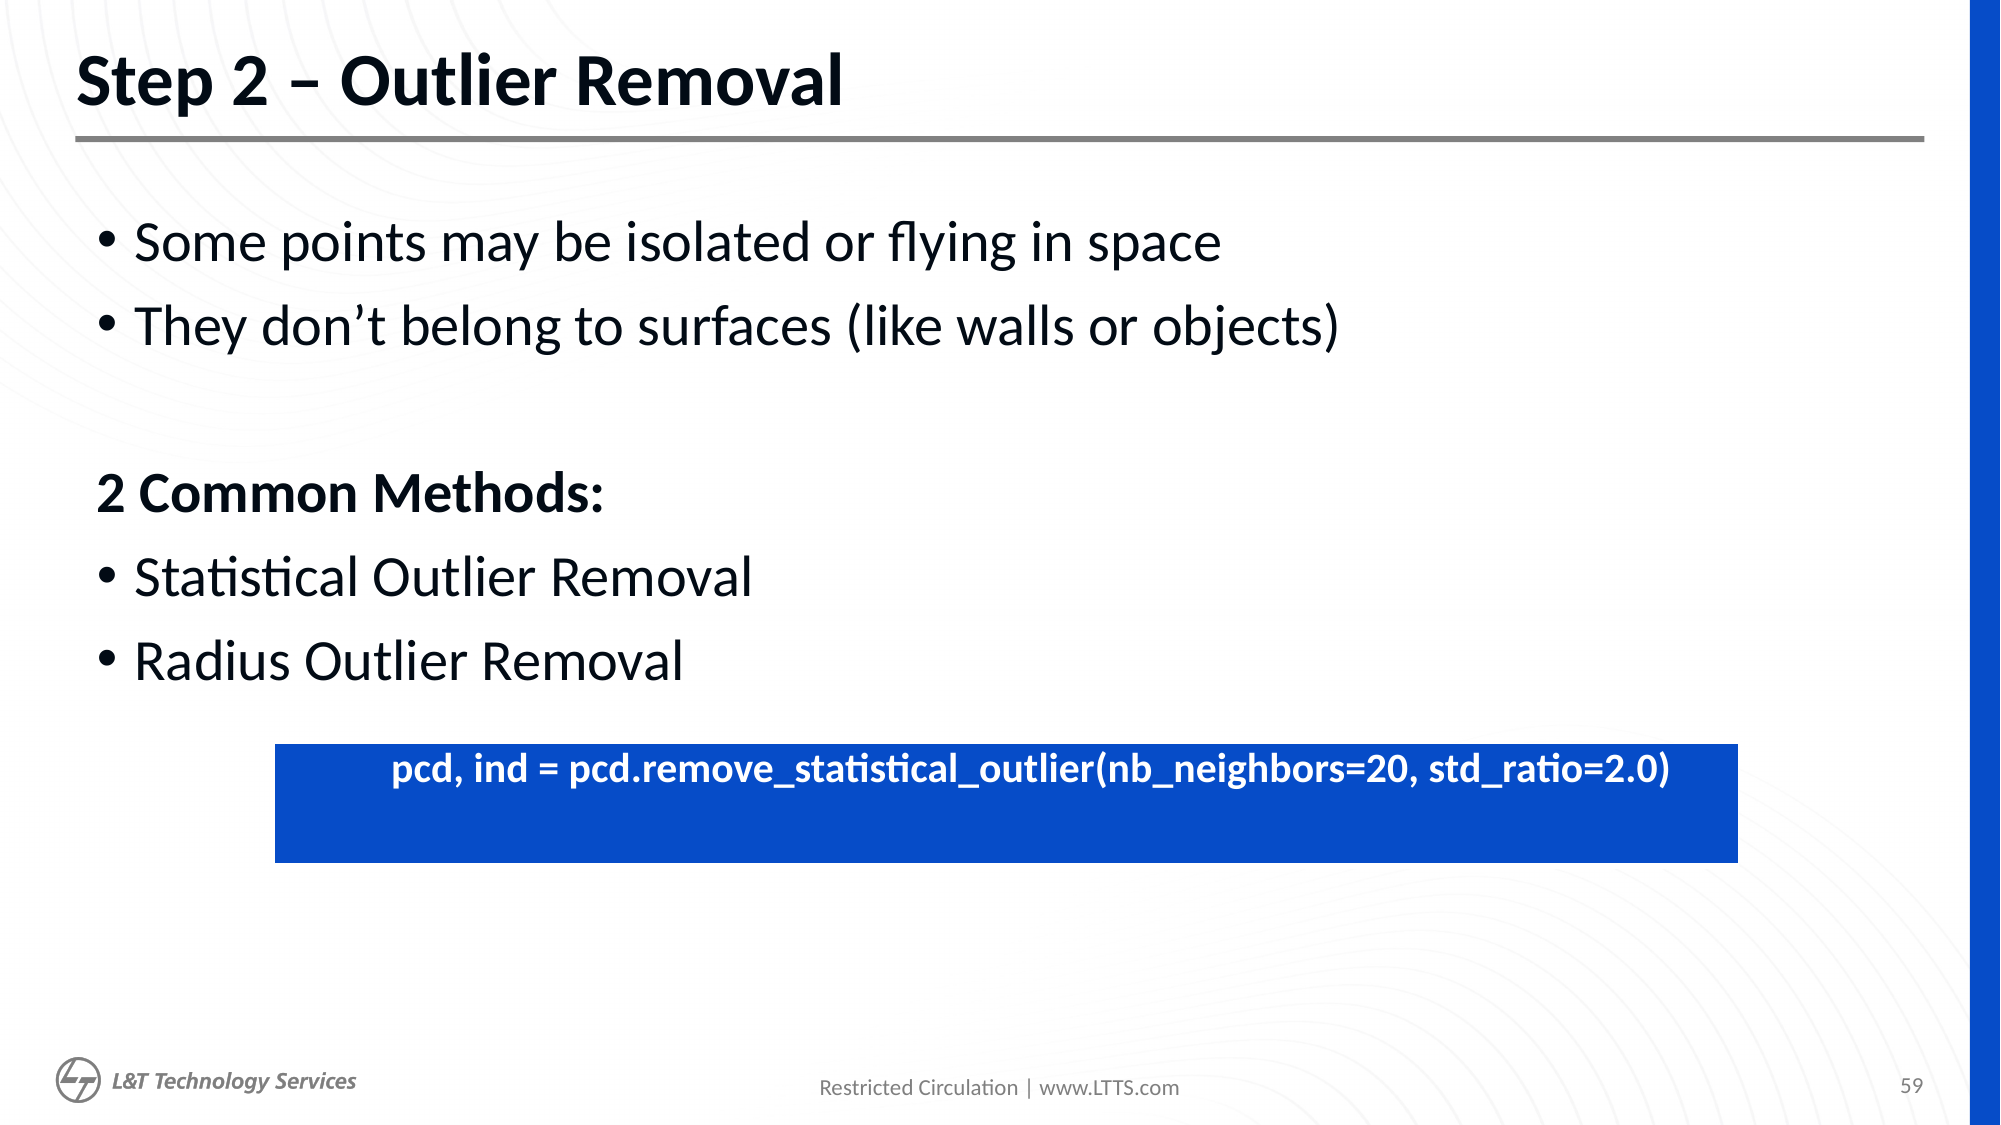

# Step 2 – Outlier Removal
Some points may be isolated or flying in space
They don’t belong to surfaces (like walls or objects)

2 Common Methods:
Statistical Outlier Removal
Radius Outlier Removal

| pcd, ind = pcd.remove\_statistical\_outlier(nb\_neighbors=20, std\_ratio=2.0) |
| --- |